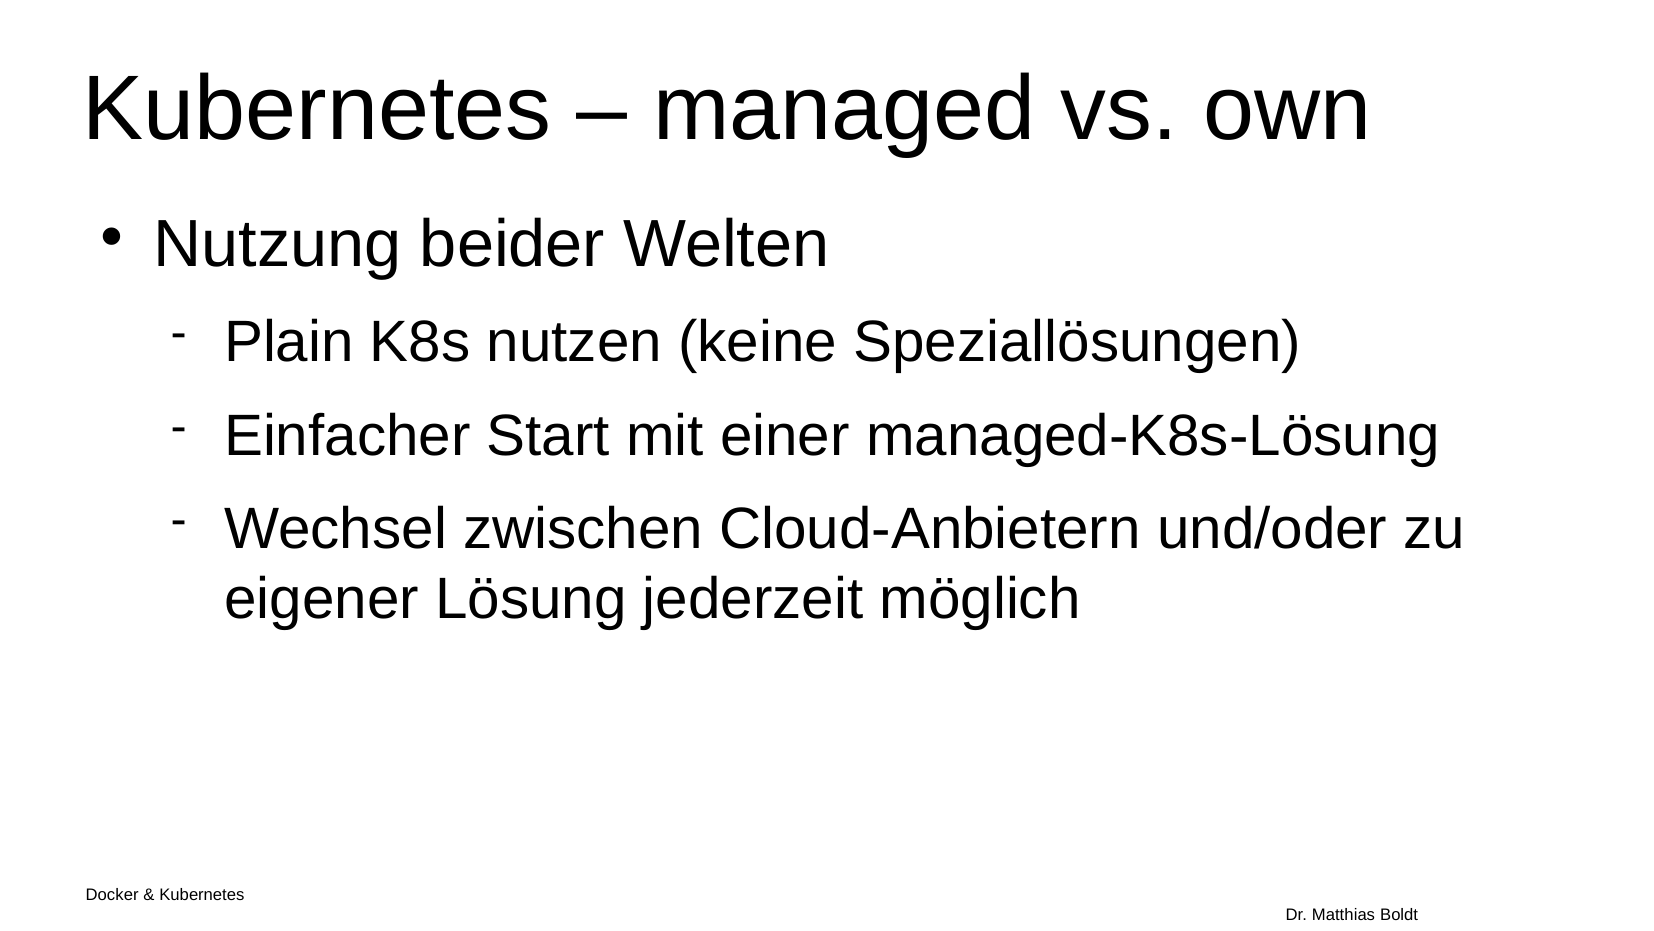

Kubernetes – managed vs. own
Nutzung beider Welten
Plain K8s nutzen (keine Speziallösungen)
Einfacher Start mit einer managed-K8s-Lösung
Wechsel zwischen Cloud-Anbietern und/oder zu eigener Lösung jederzeit möglich

Docker & Kubernetes																Dr. Matthias Boldt